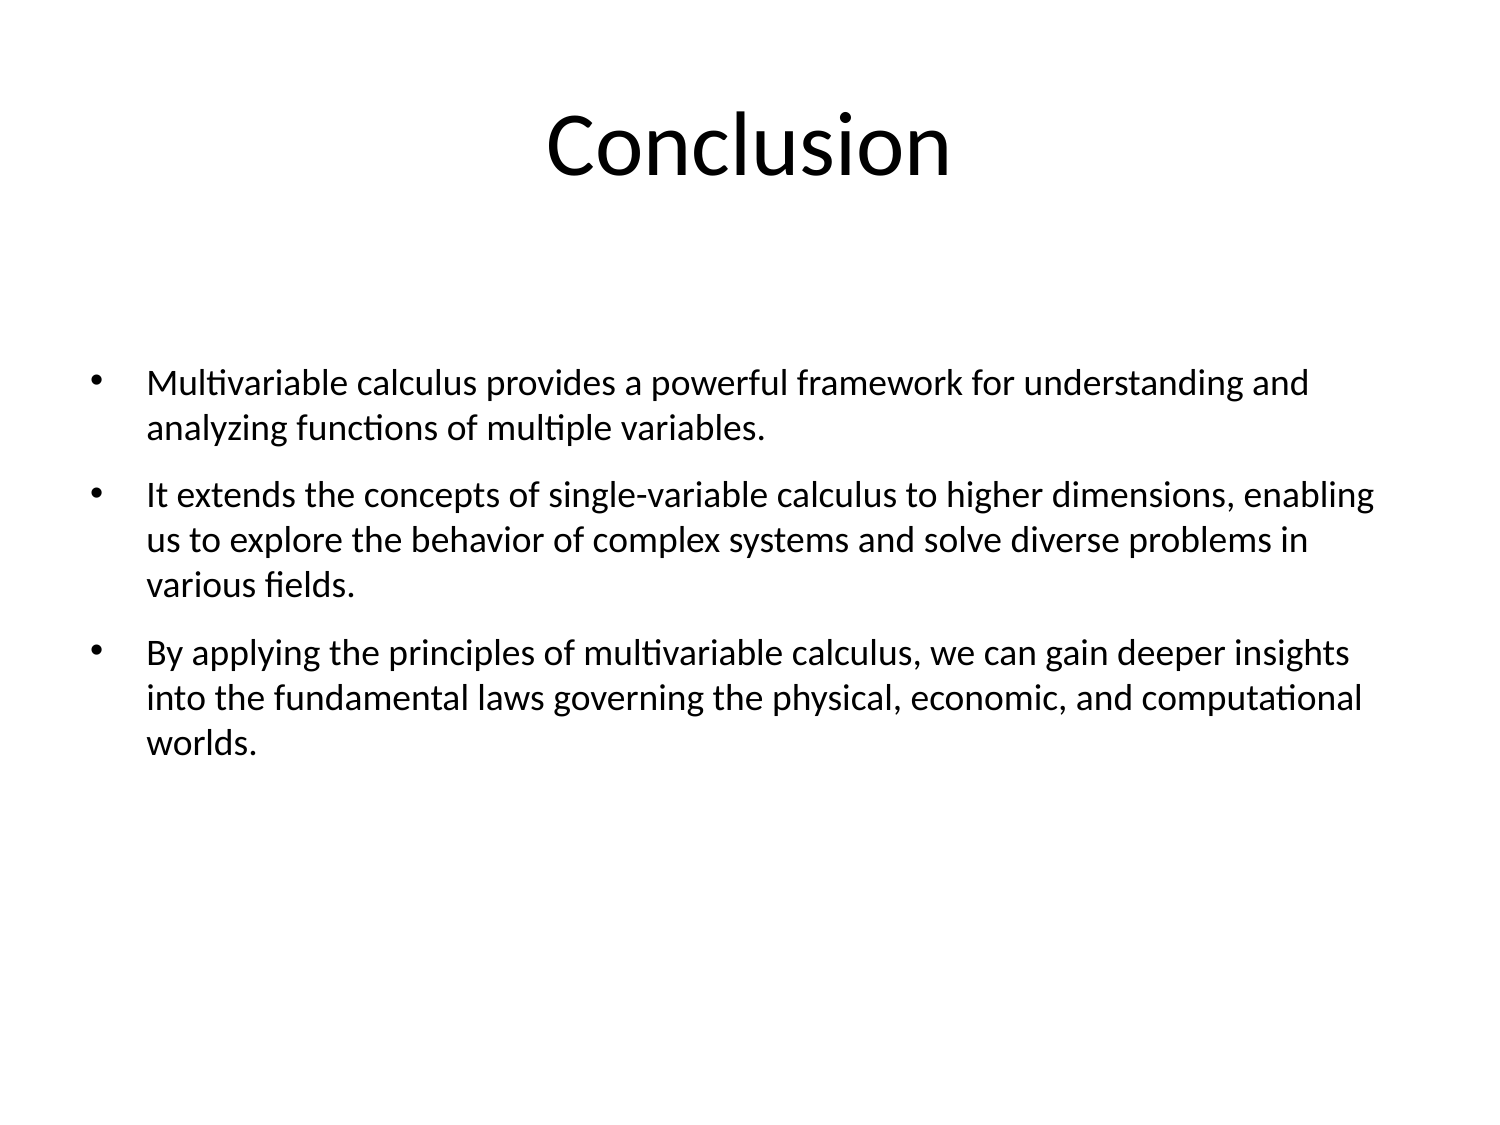

# Conclusion

Multivariable calculus provides a powerful framework for understanding and analyzing functions of multiple variables.
It extends the concepts of single-variable calculus to higher dimensions, enabling us to explore the behavior of complex systems and solve diverse problems in various fields.
By applying the principles of multivariable calculus, we can gain deeper insights into the fundamental laws governing the physical, economic, and computational worlds.